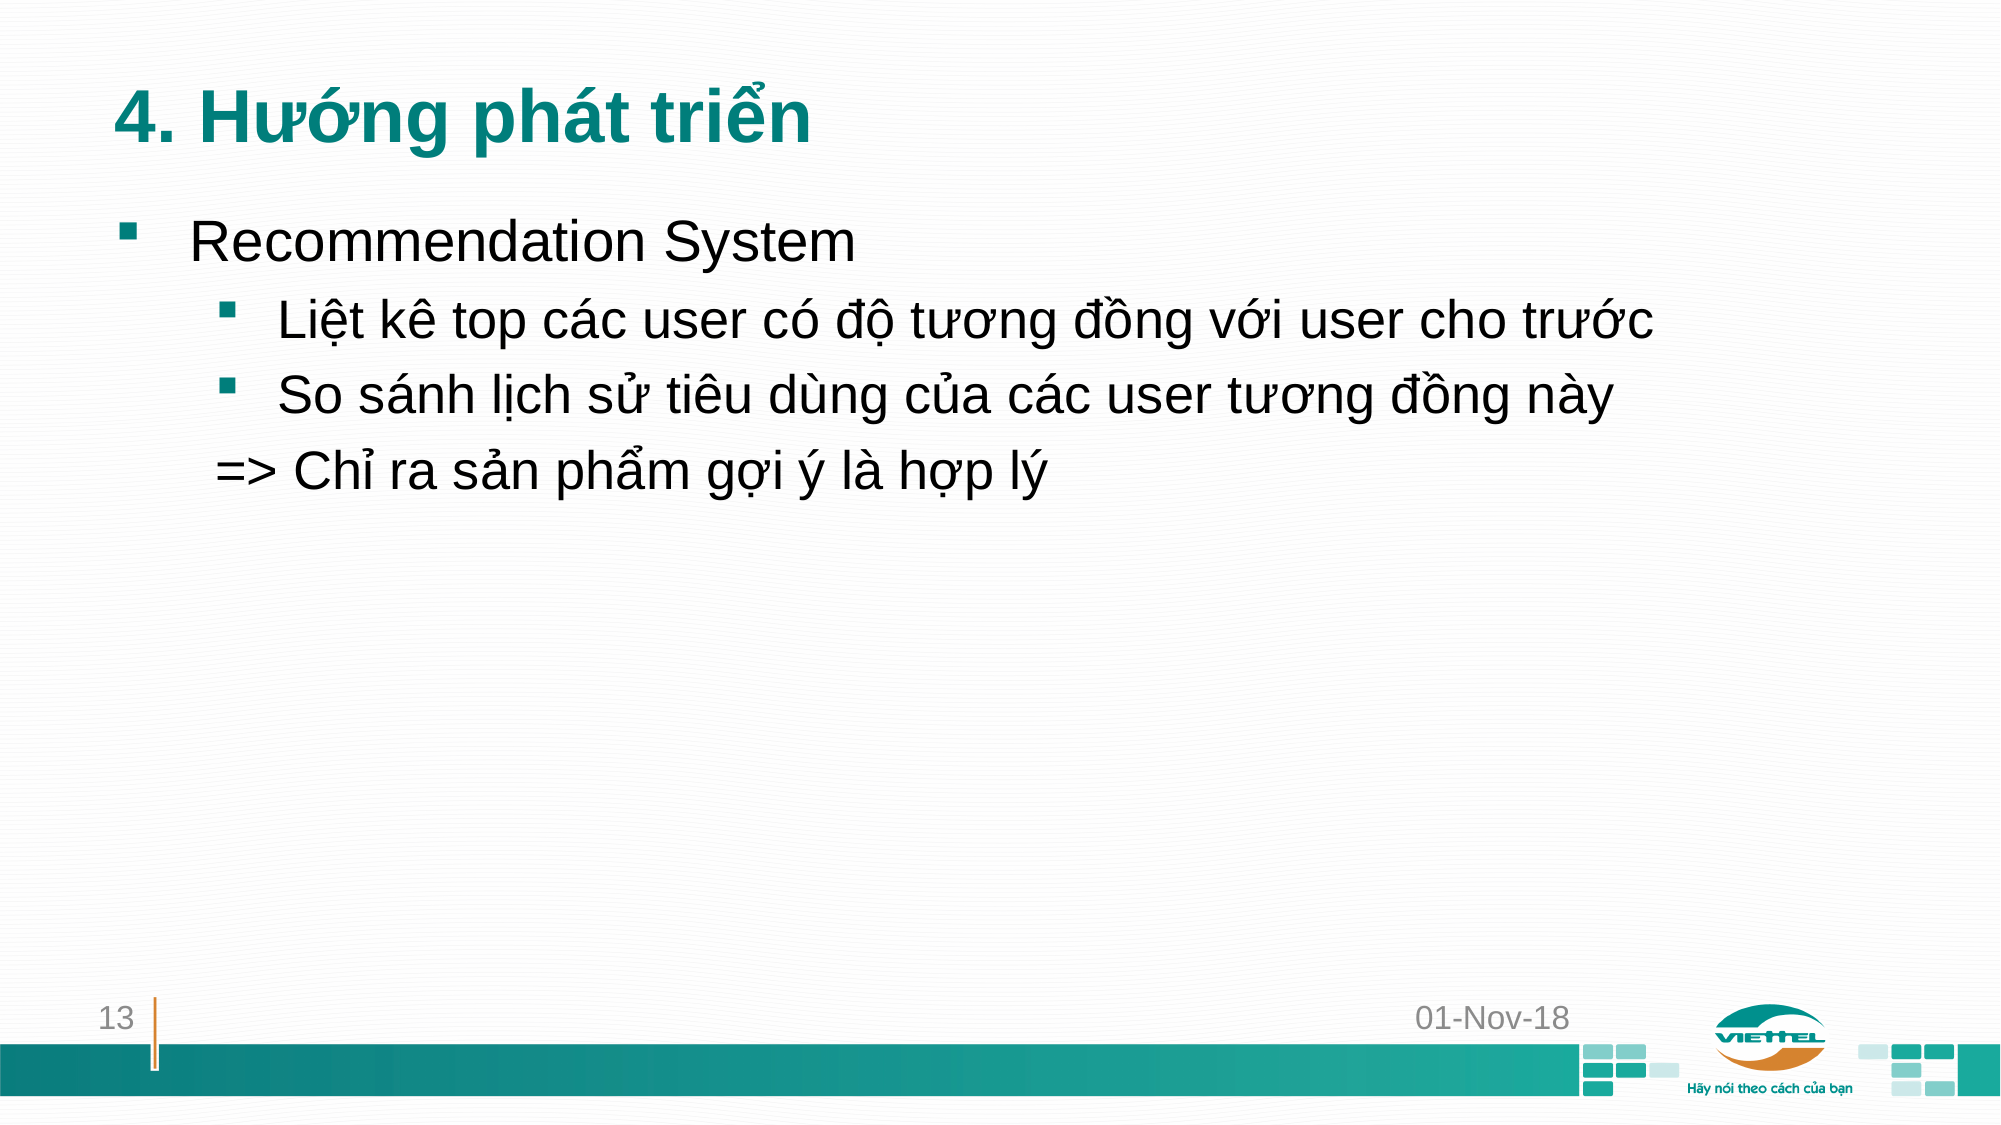

# 4. Hướng phát triển
Recommendation System
Liệt kê top các user có độ tương đồng với user cho trước
So sánh lịch sử tiêu dùng của các user tương đồng này
=> Chỉ ra sản phẩm gợi ý là hợp lý
13
01-Nov-18